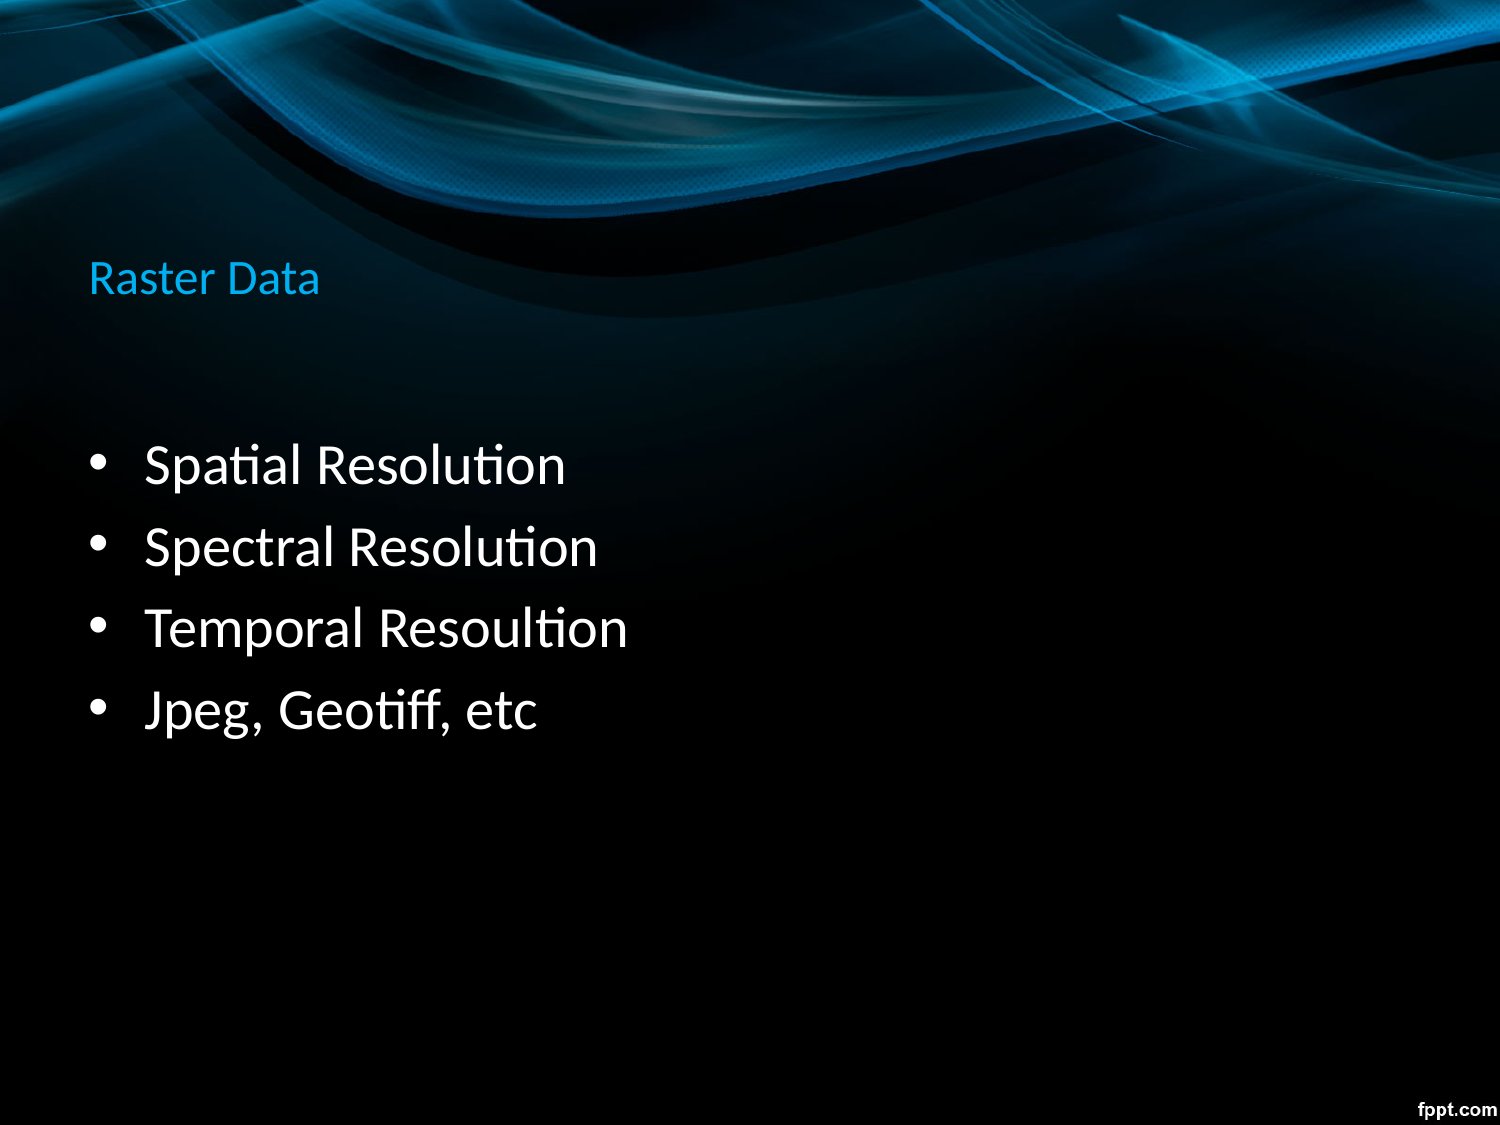

# Raster Data

Spatial Resolution
Spectral Resolution
Temporal Resoultion
Jpeg, Geotiff, etc